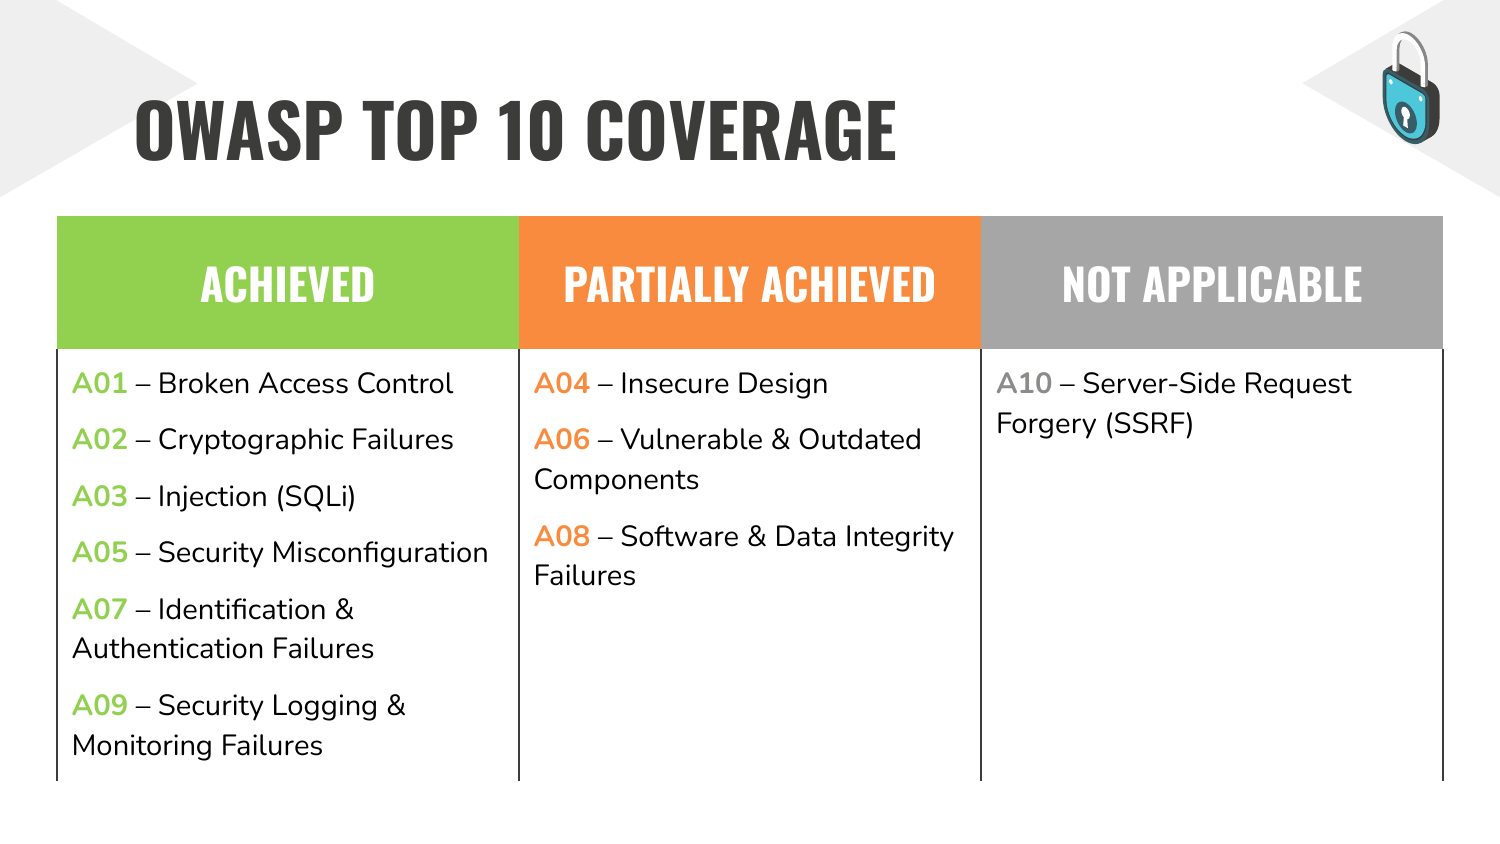

# OWASP TOP 10 COVERAGE
| ACHIEVED | PARTIALLY ACHIEVED | NOT APPLICABLE |
| --- | --- | --- |
| A01 – Broken Access Control A02 – Cryptographic Failures A03 – Injection (SQLi) A05 – Security Misconfiguration A07 – Identification & Authentication Failures A09 – Security Logging & Monitoring Failures | A04 – Insecure Design A06 – Vulnerable & Outdated Components A08 – Software & Data Integrity Failures | A10 – Server-Side Request Forgery (SSRF) |